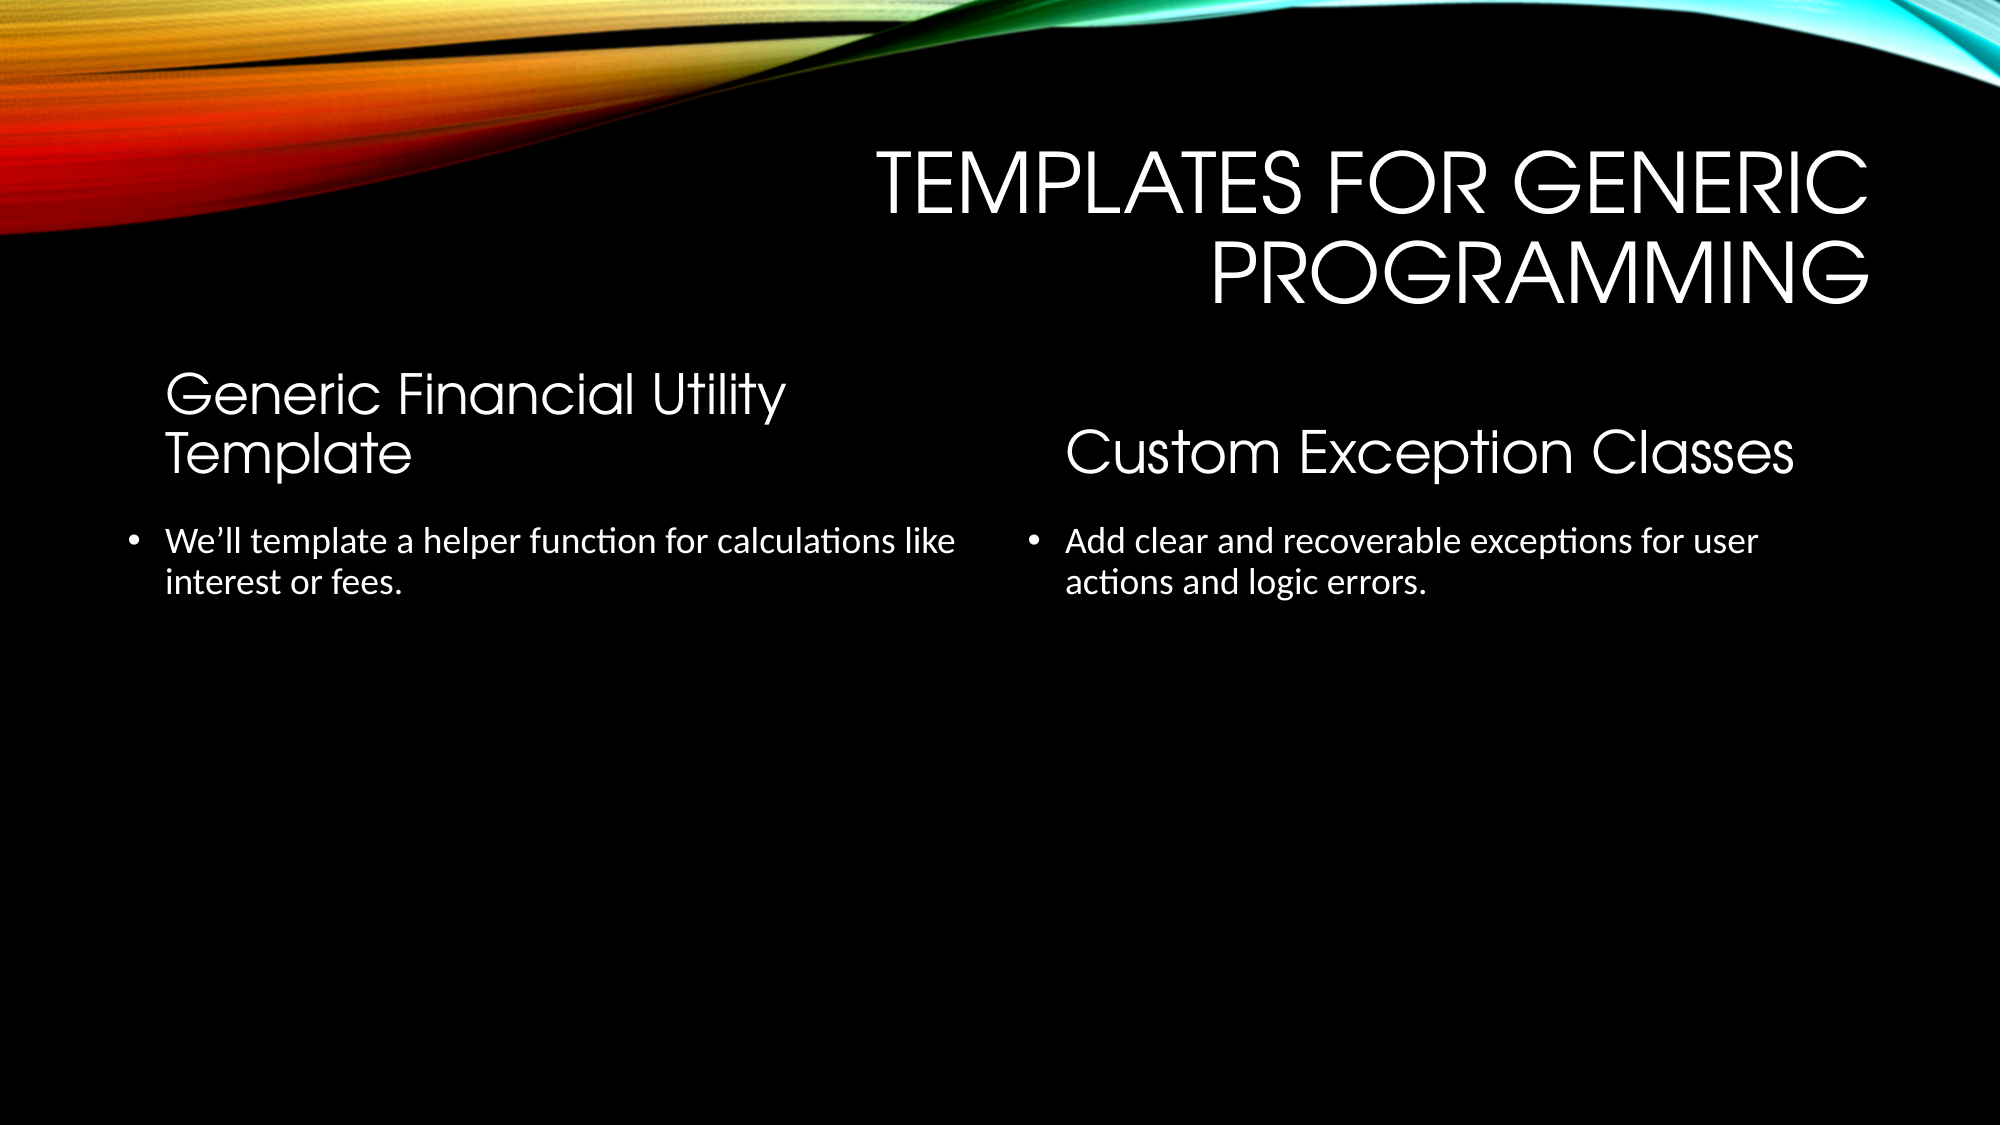

# Templates for Generic Programming
Generic Financial Utility Template
Custom Exception Classes
We’ll template a helper function for calculations like interest or fees.

Add clear and recoverable exceptions for user actions and logic errors.